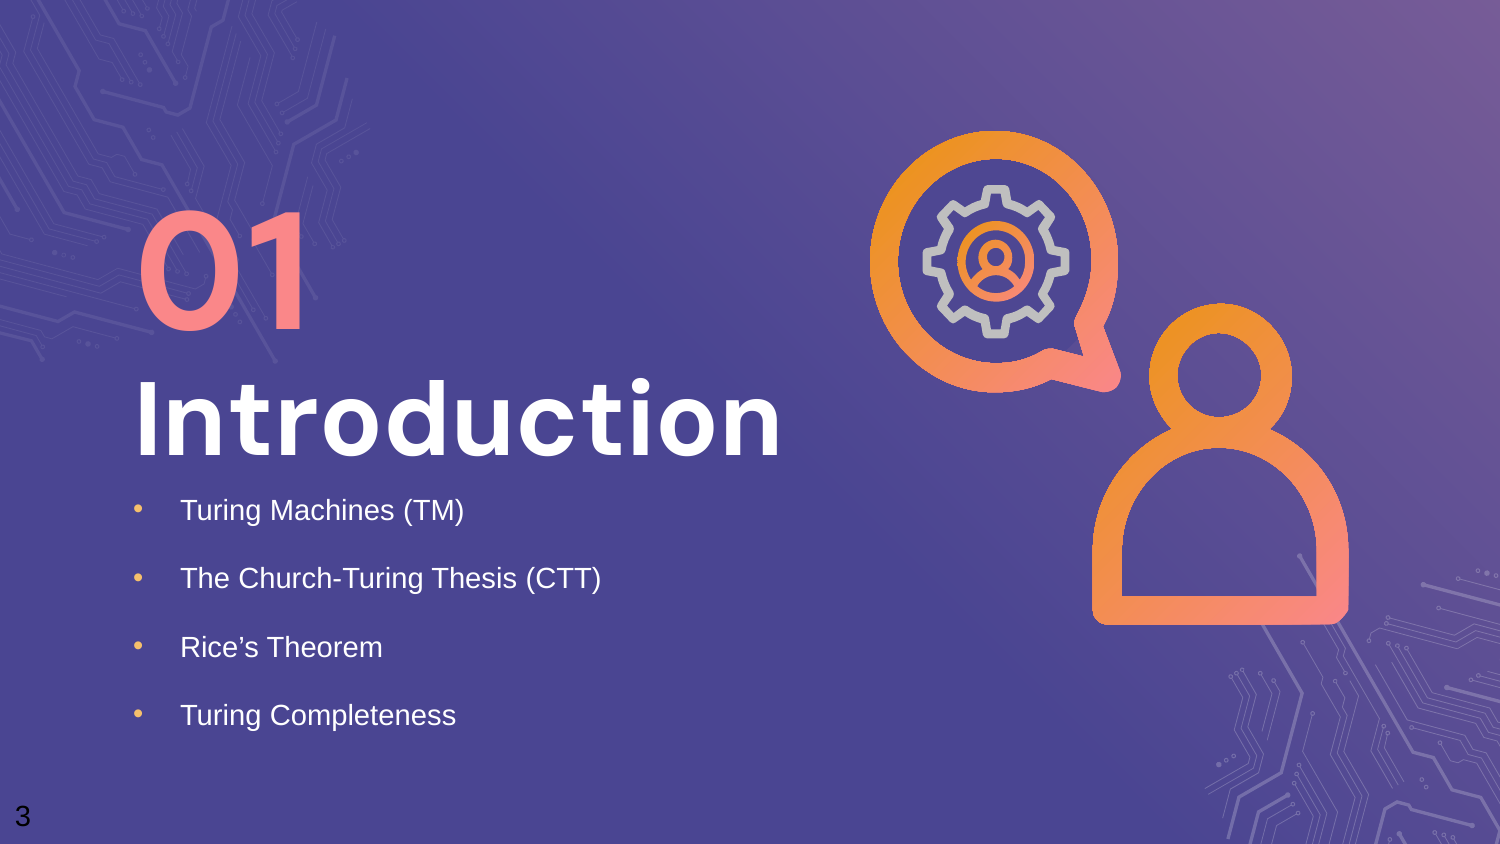

01
# Introduction
Turing Machines (TM)
The Church-Turing Thesis (CTT)
Rice’s Theorem
Turing Completeness
3